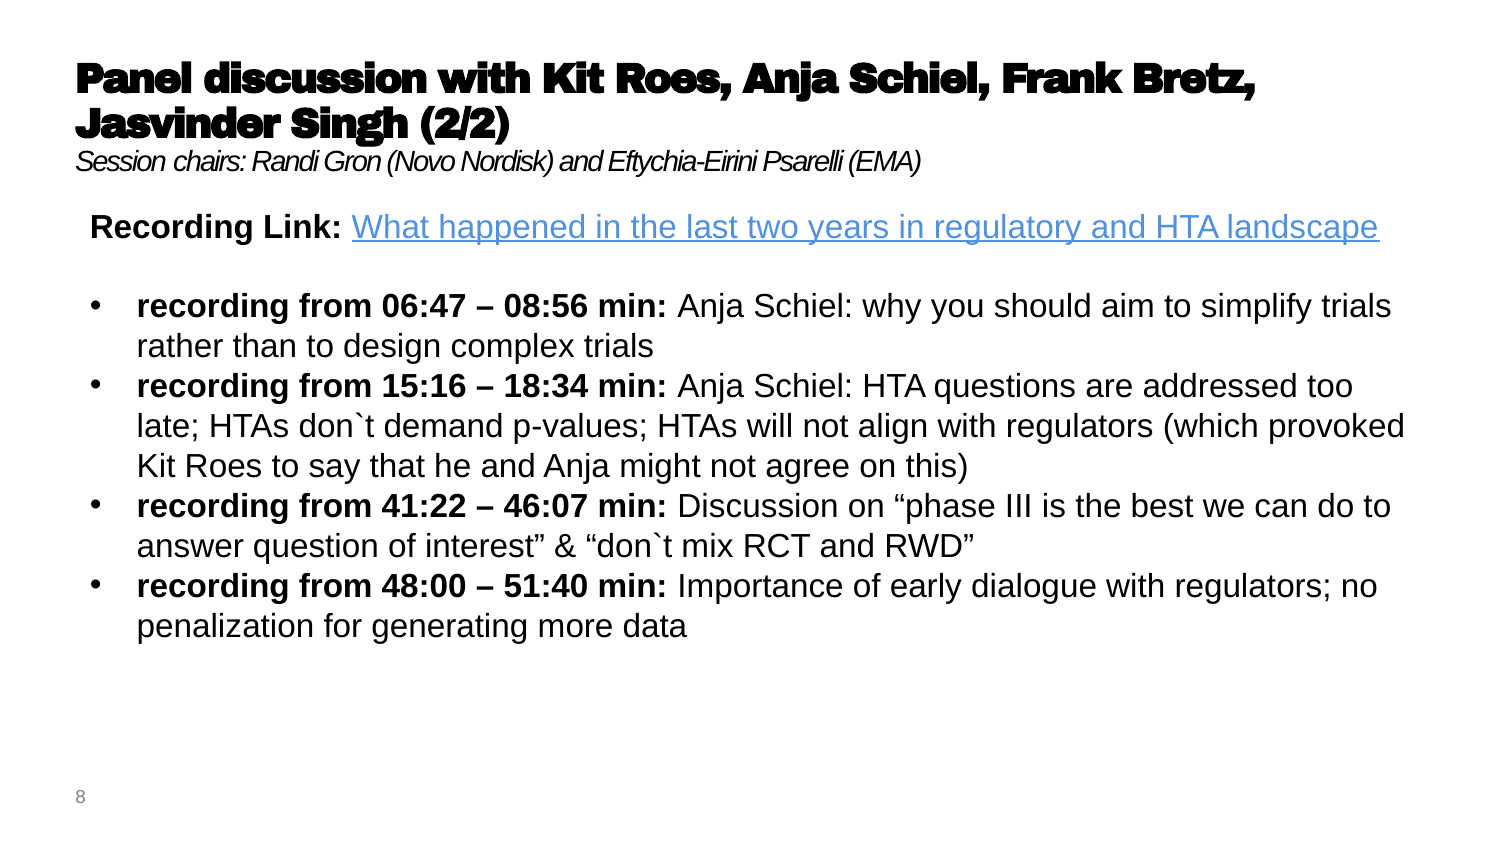

# Panel discussion with Kit Roes, Anja Schiel, Frank Bretz, Jasvinder Singh (2/2) Session chairs: Randi Gron (Novo Nordisk) and Eftychia-Eirini Psarelli (EMA)
Recording Link: What happened in the last two years in regulatory and HTA landscape

recording from 06:47 – 08:56 min: Anja Schiel: why you should aim to simplify trials rather than to design complex trials
recording from 15:16 – 18:34 min: Anja Schiel: HTA questions are addressed too late; HTAs don`t demand p-values; HTAs will not align with regulators (which provoked Kit Roes to say that he and Anja might not agree on this)
recording from 41:22 – 46:07 min: Discussion on “phase III is the best we can do to answer question of interest” & “don`t mix RCT and RWD”
recording from 48:00 – 51:40 min: Importance of early dialogue with regulators; no penalization for generating more data

8